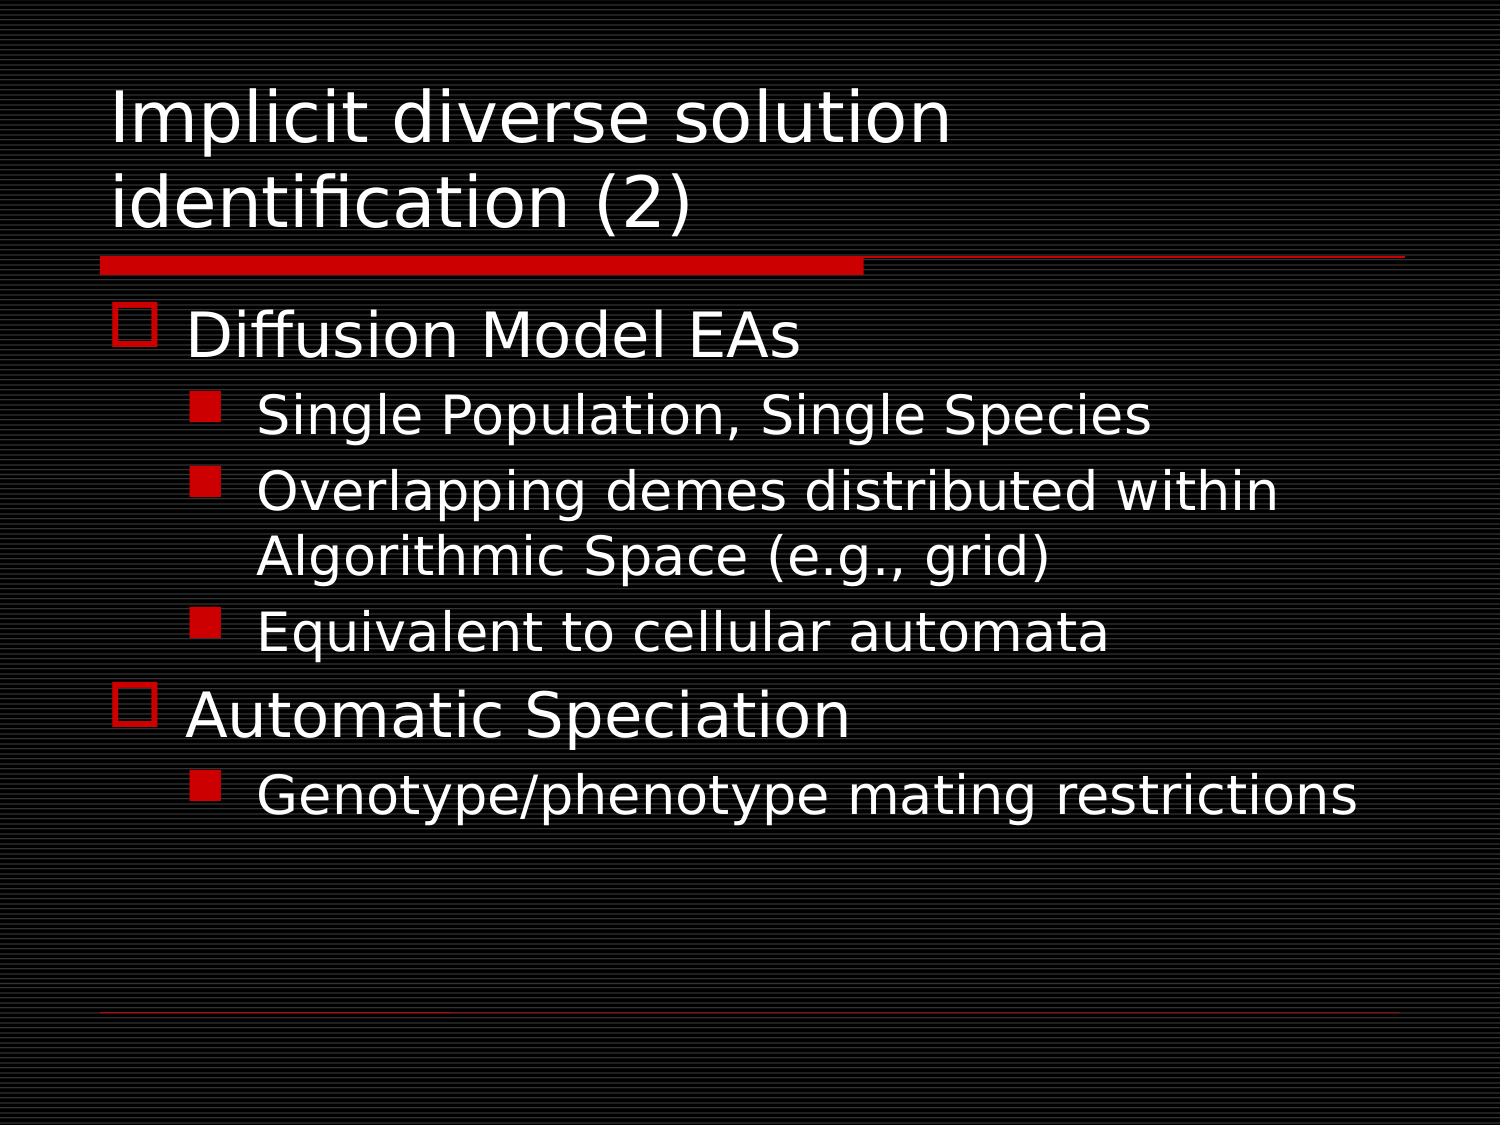

# Implicit diverse solution identification (2)
Diffusion Model EAs
Single Population, Single Species
Overlapping demes distributed within Algorithmic Space (e.g., grid)
Equivalent to cellular automata
Automatic Speciation
Genotype/phenotype mating restrictions